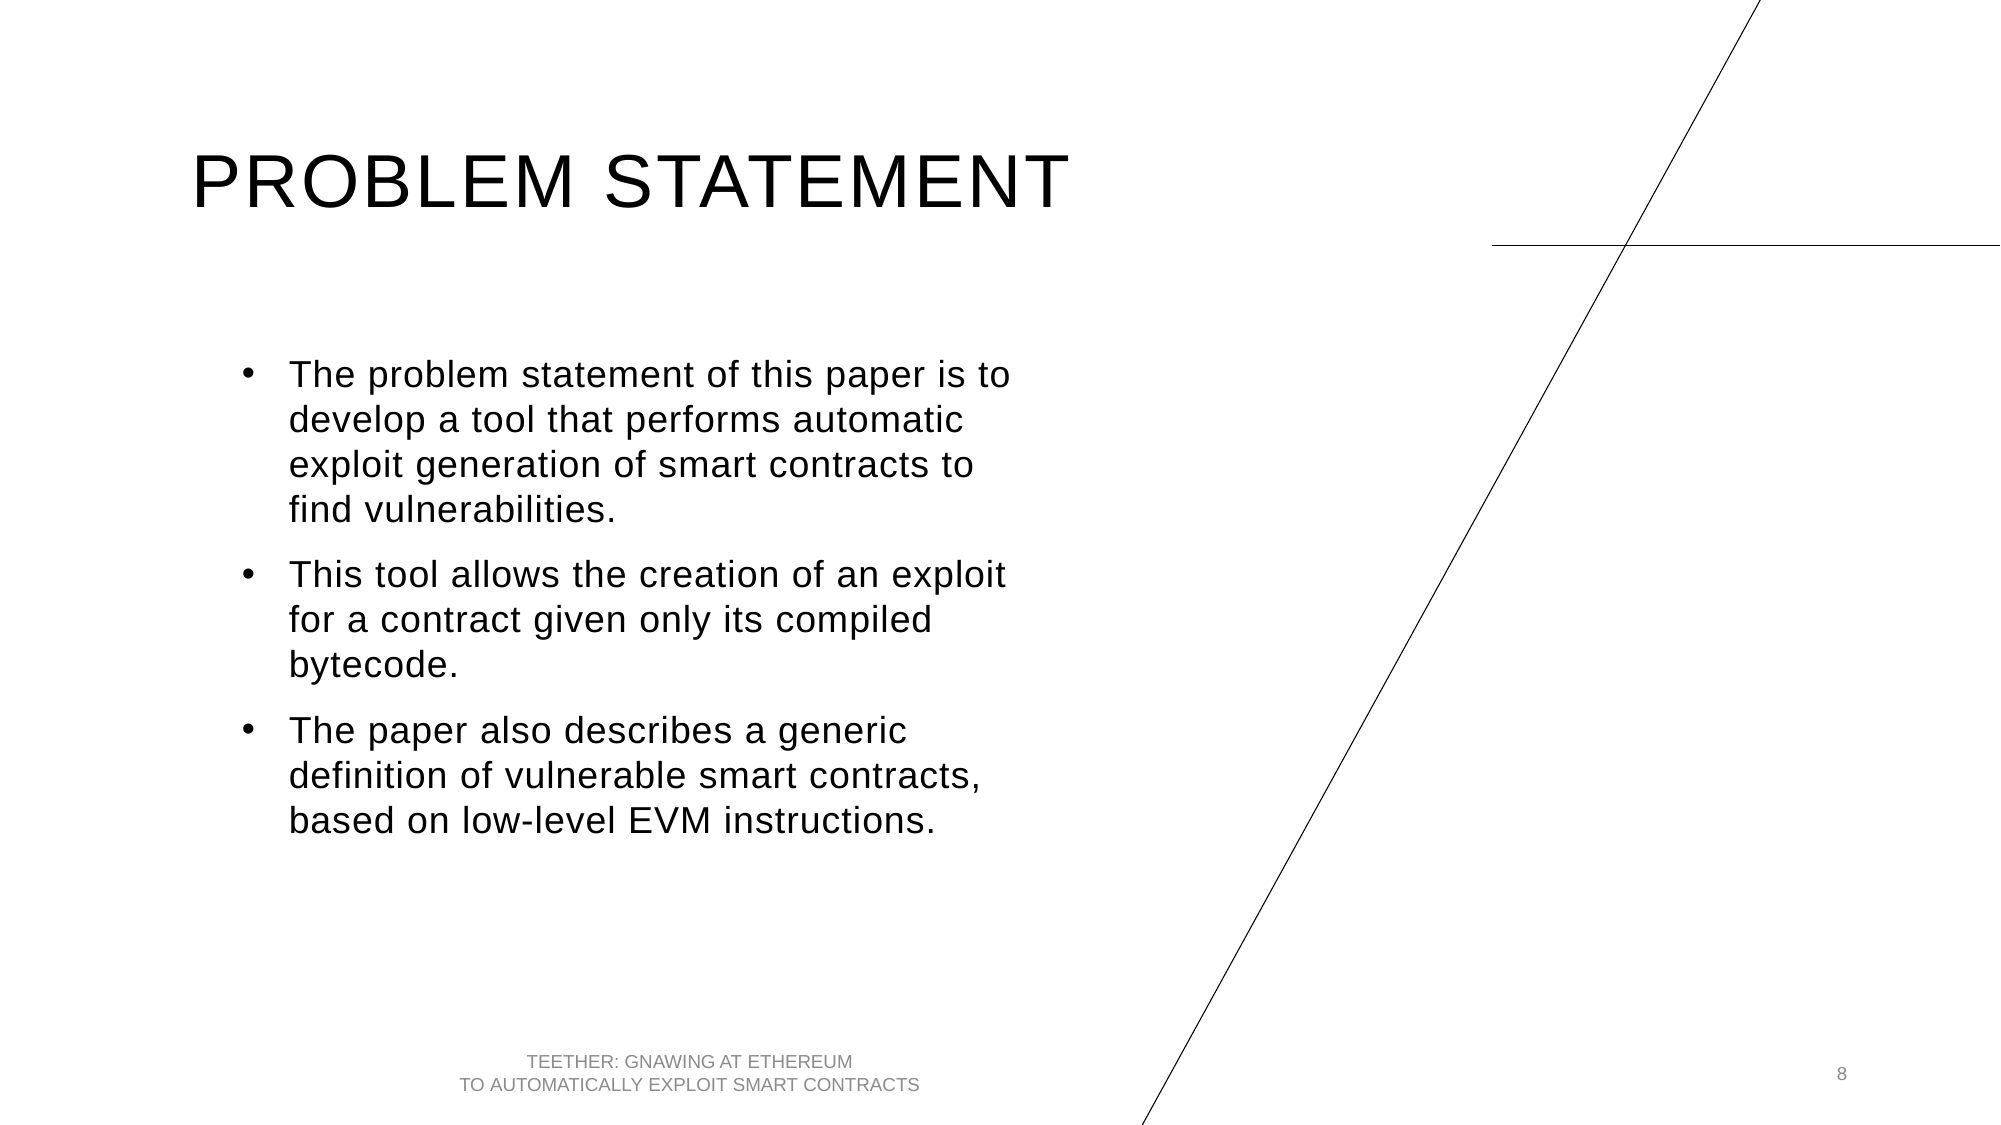

# Problem statement

The problem statement of this paper is to develop a tool that performs automatic exploit generation of smart contracts to find vulnerabilities.
This tool allows the creation of an exploit for a contract given only its compiled bytecode.
The paper also describes a generic definition of vulnerable smart contracts, based on low-level EVM instructions.

TEETHER: GNAWING AT ETHEREUM TO AUTOMATICALLY EXPLOIT SMART CONTRACTS
8